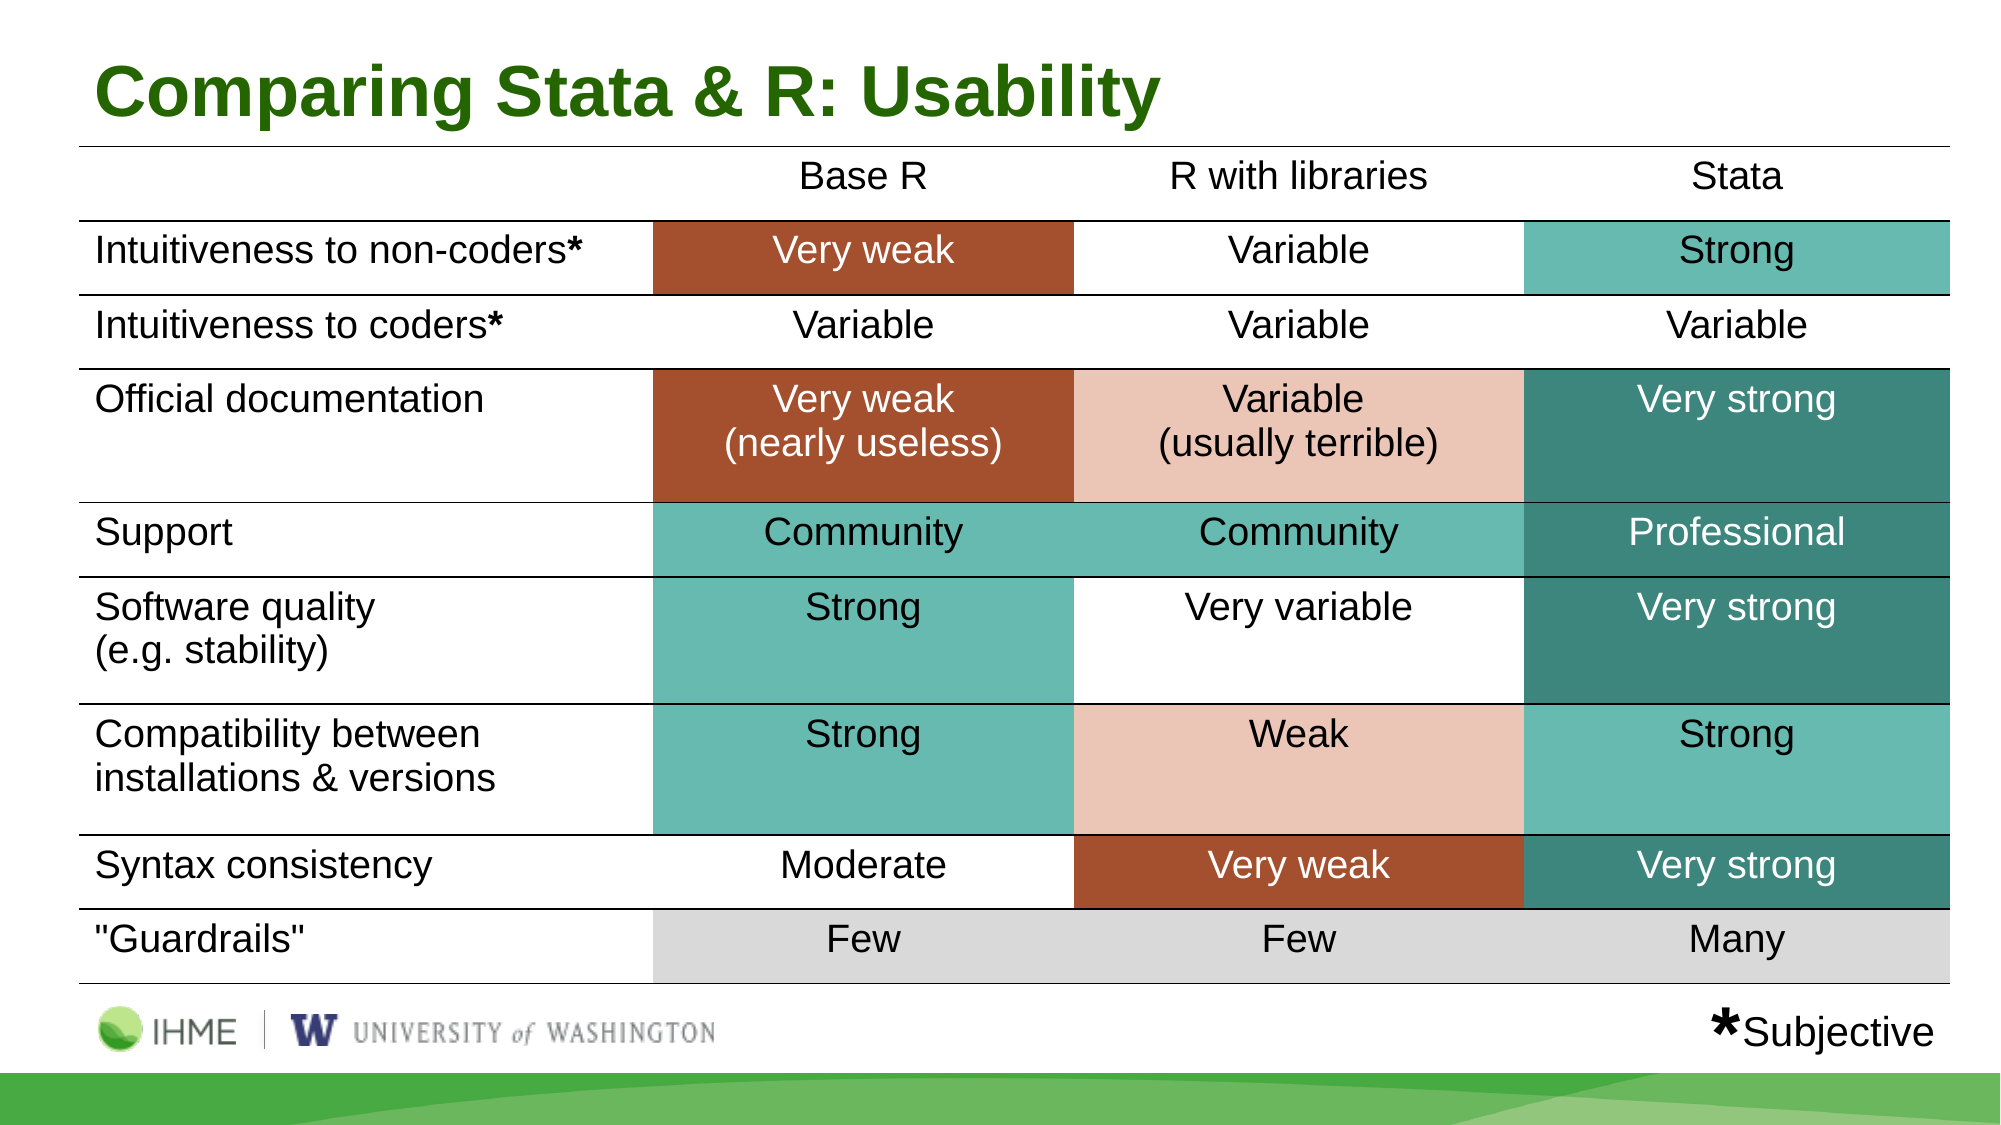

# Comparing Stata & R: Usability
|  | Base R | R with libraries | Stata |
| --- | --- | --- | --- |
| Intuitiveness to non-coders\* | Very weak | Variable | Strong |
| Intuitiveness to coders\* | Variable | Variable | Variable |
| Official documentation | Very weak (nearly useless) | Variable (usually terrible) | Very strong |
| Support | Community | Community | Professional |
| Software quality (e.g. stability) | Strong | Very variable | Very strong |
| Compatibility between installations & versions | Strong | Weak | Strong |
| Syntax consistency | Moderate | Very weak | Very strong |
| "Guardrails" | Few | Few | Many |
*
Subjective